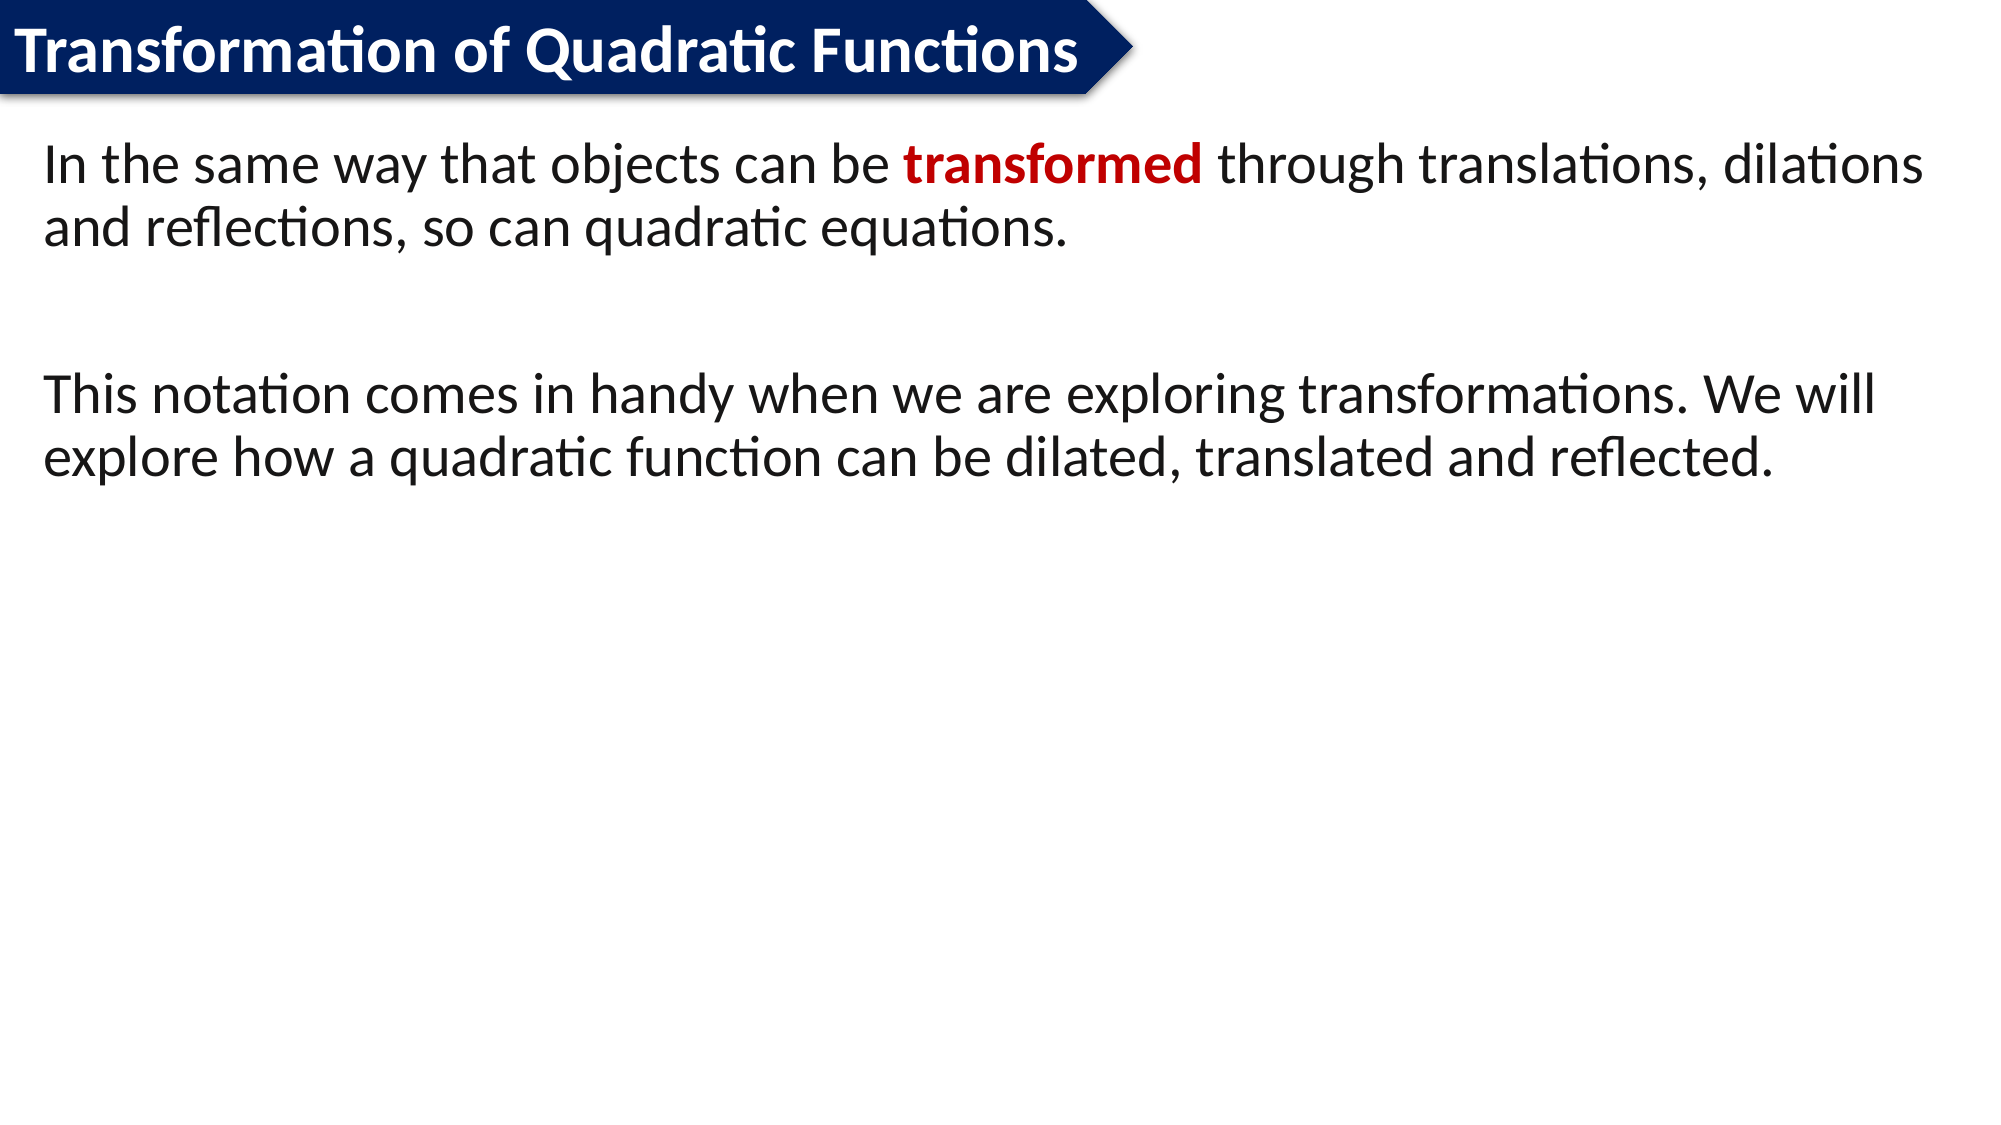

Transformation of Quadratic Functions
In the same way that objects can be transformed through translations, dilations and reflections, so can quadratic equations.

This notation comes in handy when we are exploring transformations. We will explore how a quadratic function can be dilated, translated and reflected.